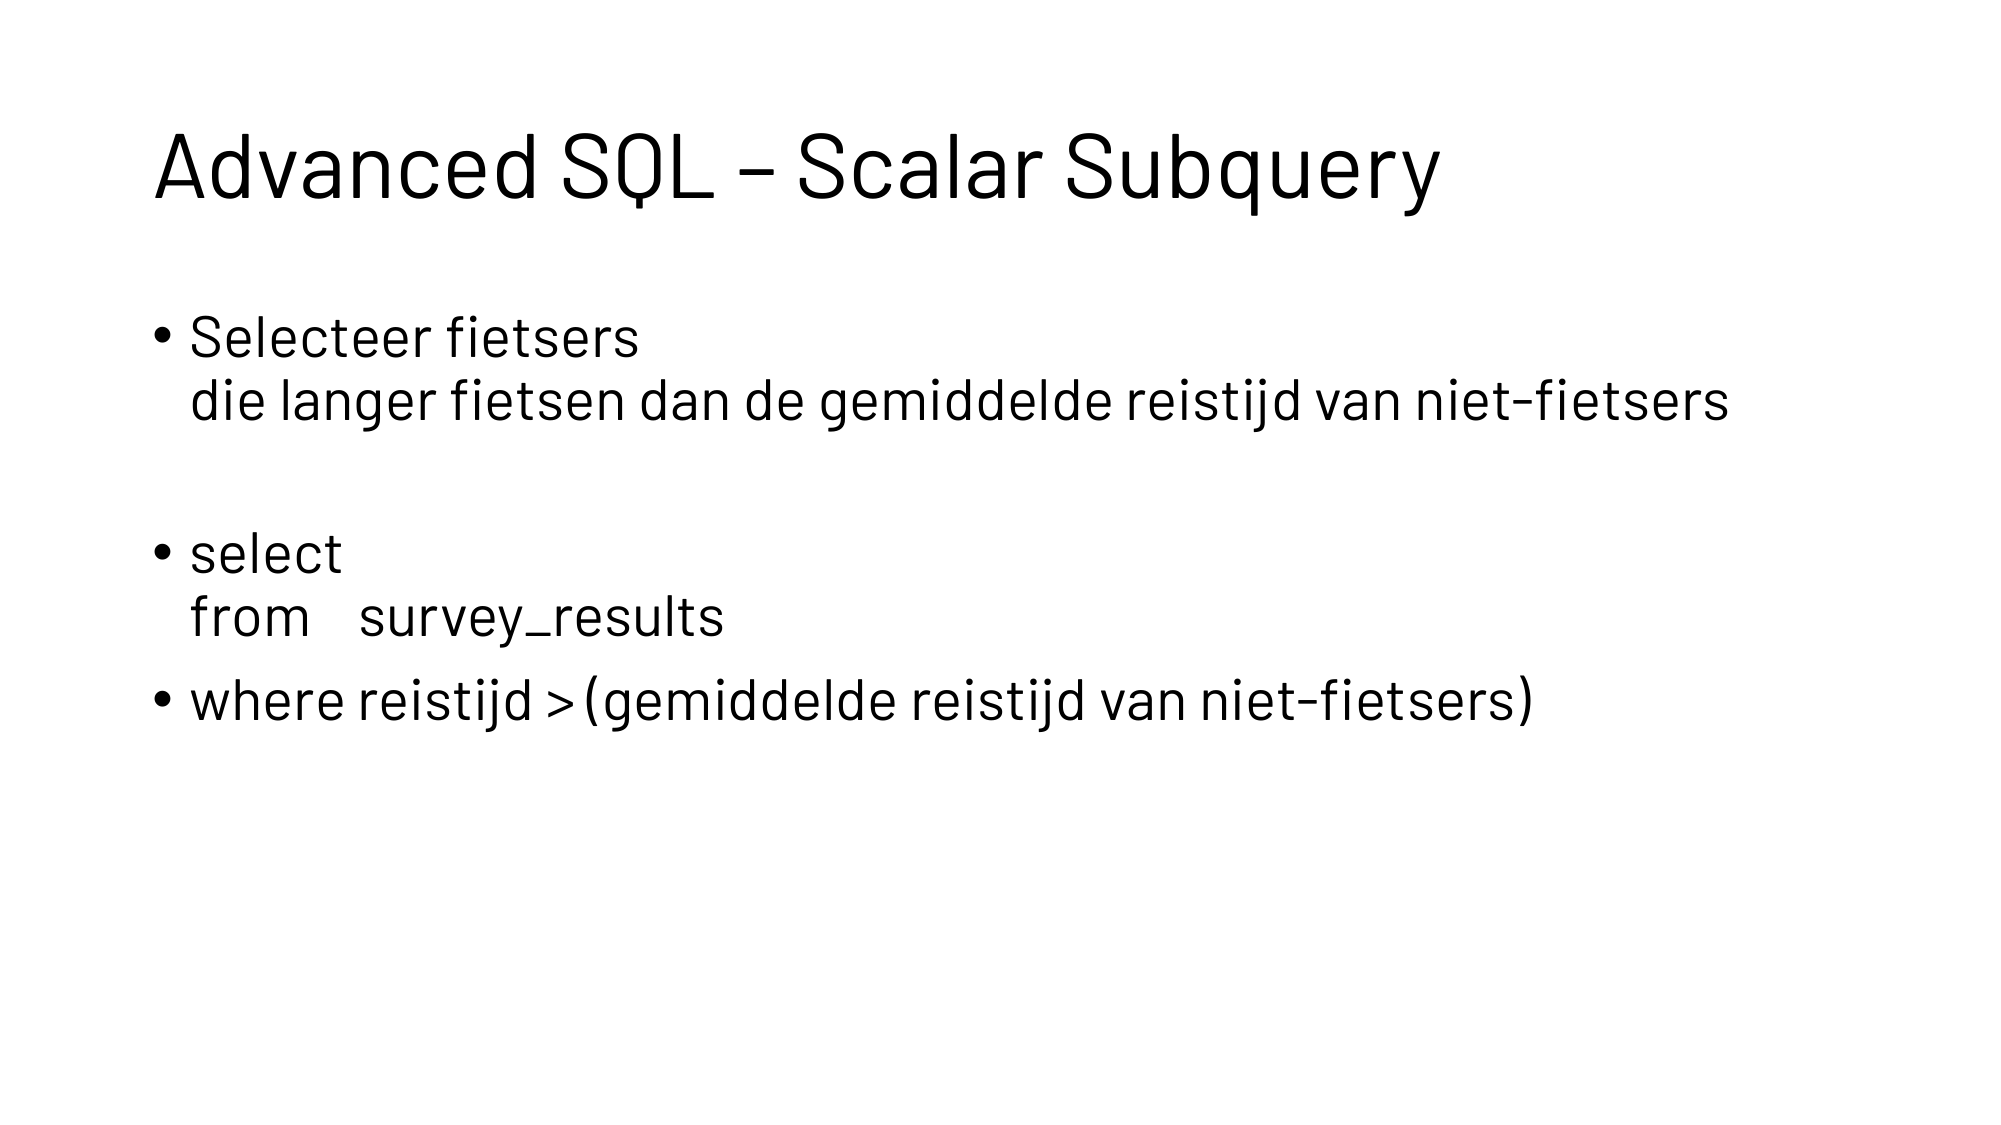

# Advanced SQL – Scalar Subquery
Selecteer fietsers
die langer fietsen dan de gemiddelde reistijd van niet-fietsers
select
from    survey_results
where reistijd > (gemiddelde reistijd van niet-fietsers)